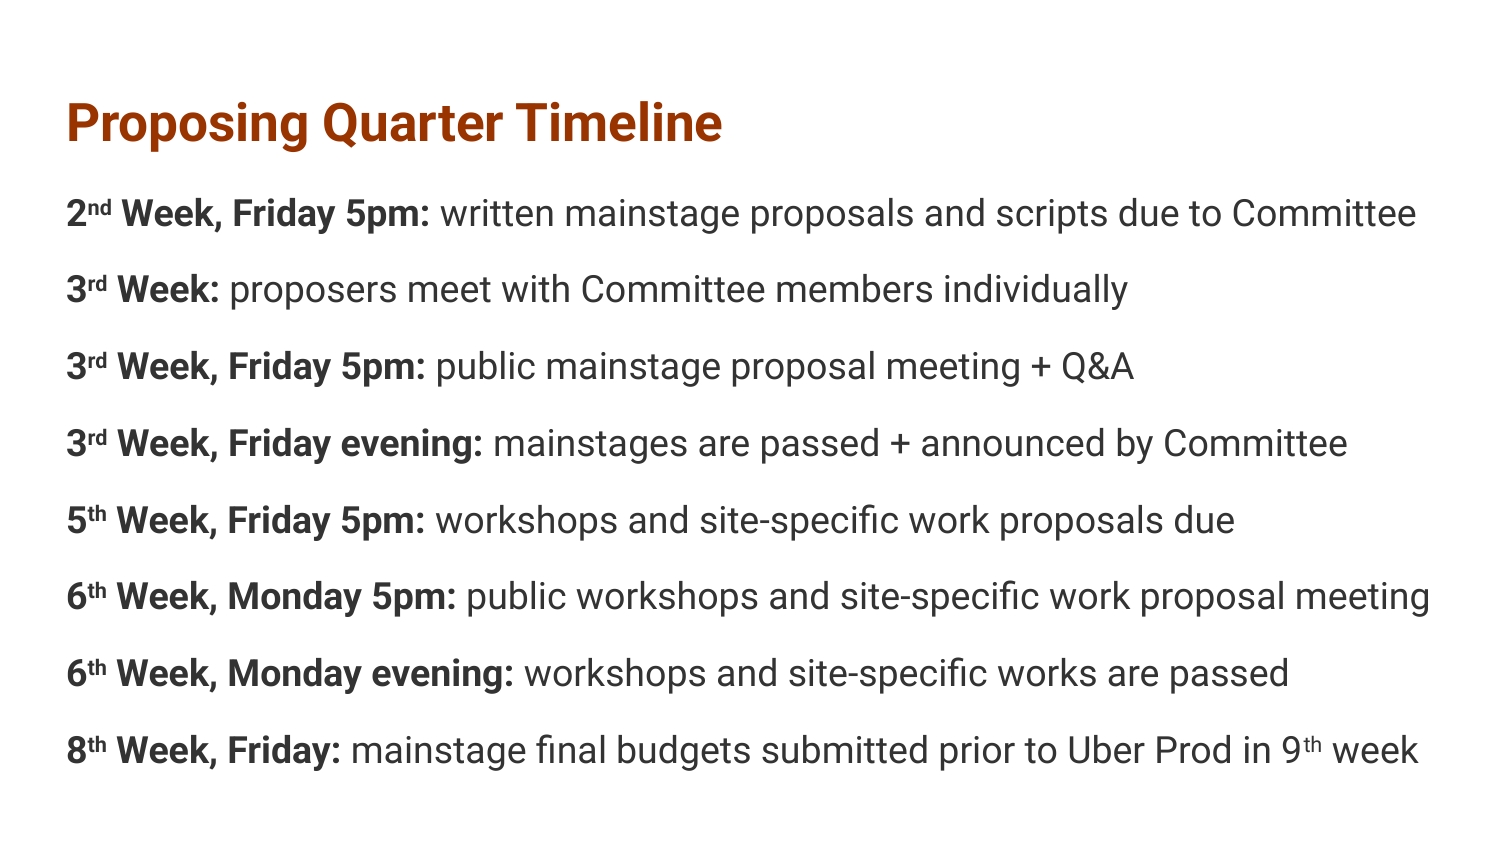

# Proposing Quarter Timeline
2nd Week, Friday 5pm: written mainstage proposals and scripts due to Committee
3rd Week: proposers meet with Committee members individually
3rd Week, Friday 5pm: public mainstage proposal meeting + Q&A
3rd Week, Friday evening: mainstages are passed + announced by Committee
5th Week, Friday 5pm: workshops and site-specific work proposals due
6th Week, Monday 5pm: public workshops and site-specific work proposal meeting
6th Week, Monday evening: workshops and site-specific works are passed
8th Week, Friday: mainstage final budgets submitted prior to Uber Prod in 9th week